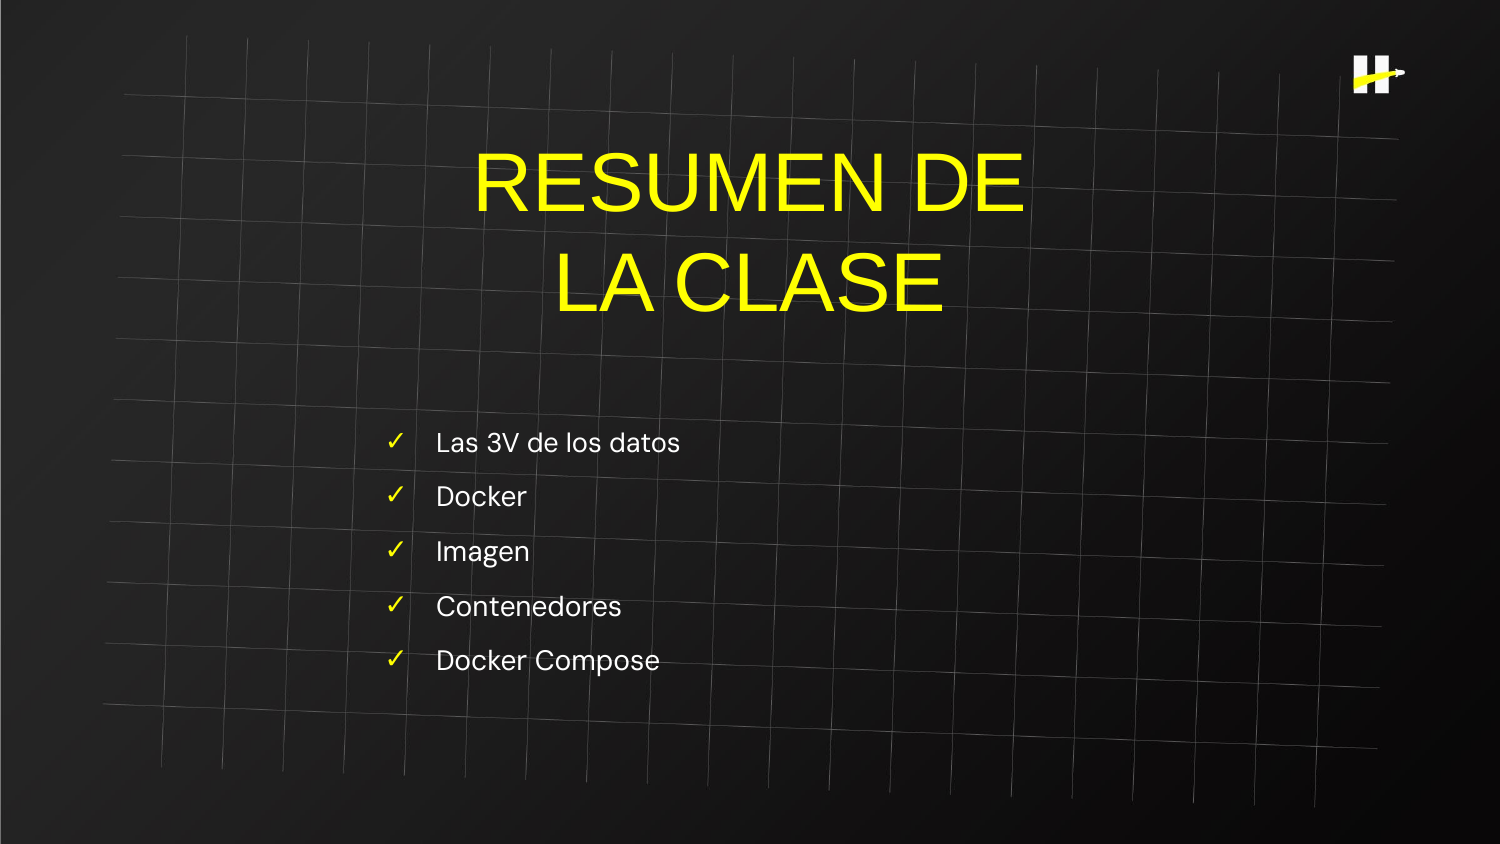

RESUMEN DE
LA CLASE
Las 3V de los datos
Docker
Imagen
Contenedores
Docker Compose